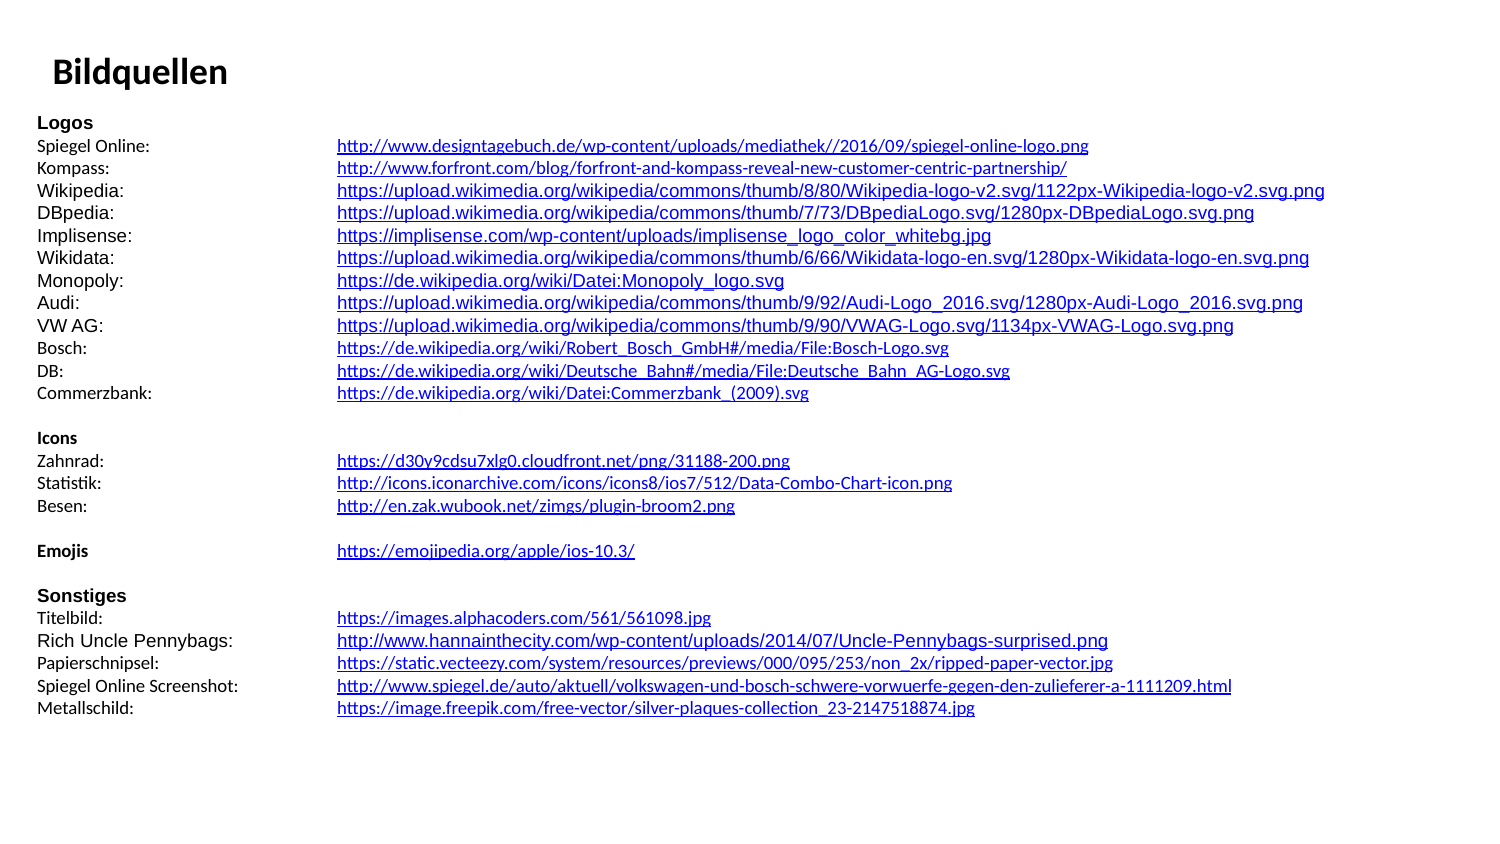

Bildquellen
Logos
Spiegel Online:		http://www.designtagebuch.de/wp-content/uploads/mediathek//2016/09/spiegel-online-logo.png
Kompass:		http://www.forfront.com/blog/forfront-and-kompass-reveal-new-customer-centric-partnership/
Wikipedia:		https://upload.wikimedia.org/wikipedia/commons/thumb/8/80/Wikipedia-logo-v2.svg/1122px-Wikipedia-logo-v2.svg.png
DBpedia:		https://upload.wikimedia.org/wikipedia/commons/thumb/7/73/DBpediaLogo.svg/1280px-DBpediaLogo.svg.png
Implisense:		https://implisense.com/wp-content/uploads/implisense_logo_color_whitebg.jpg
Wikidata:		https://upload.wikimedia.org/wikipedia/commons/thumb/6/66/Wikidata-logo-en.svg/1280px-Wikidata-logo-en.svg.png
Monopoly:		https://de.wikipedia.org/wiki/Datei:Monopoly_logo.svg
Audi:		https://upload.wikimedia.org/wikipedia/commons/thumb/9/92/Audi-Logo_2016.svg/1280px-Audi-Logo_2016.svg.png
VW AG:		https://upload.wikimedia.org/wikipedia/commons/thumb/9/90/VWAG-Logo.svg/1134px-VWAG-Logo.svg.png
Bosch:		https://de.wikipedia.org/wiki/Robert_Bosch_GmbH#/media/File:Bosch-Logo.svg
DB:		https://de.wikipedia.org/wiki/Deutsche_Bahn#/media/File:Deutsche_Bahn_AG-Logo.svg
Commerzbank:		https://de.wikipedia.org/wiki/Datei:Commerzbank_(2009).svg

Icons
Zahnrad:		https://d30y9cdsu7xlg0.cloudfront.net/png/31188-200.png
Statistik: 		http://icons.iconarchive.com/icons/icons8/ios7/512/Data-Combo-Chart-icon.png
Besen:		http://en.zak.wubook.net/zimgs/plugin-broom2.png

Emojis		https://emojipedia.org/apple/ios-10.3/

Sonstiges
Titelbild:		https://images.alphacoders.com/561/561098.jpg
Rich Uncle Pennybags:	http://www.hannainthecity.com/wp-content/uploads/2014/07/Uncle-Pennybags-surprised.png
Papierschnipsel:		https://static.vecteezy.com/system/resources/previews/000/095/253/non_2x/ripped-paper-vector.jpg
Spiegel Online Screenshot:	http://www.spiegel.de/auto/aktuell/volkswagen-und-bosch-schwere-vorwuerfe-gegen-den-zulieferer-a-1111209.html
Metallschild:		https://image.freepik.com/free-vector/silver-plaques-collection_23-2147518874.jpg